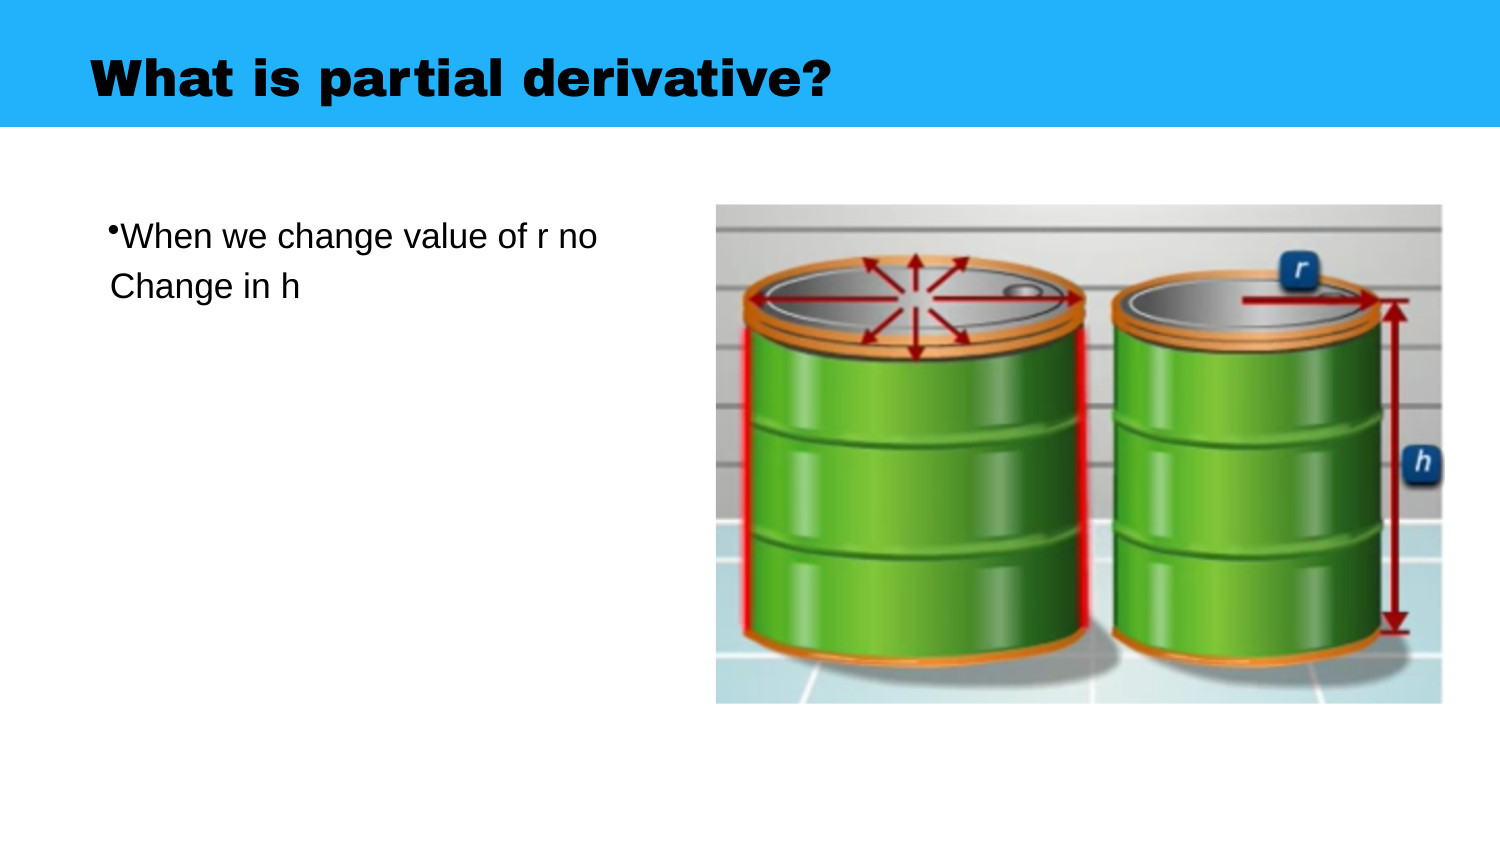

# What is partial derivative?
When we change value of r no  Change in h